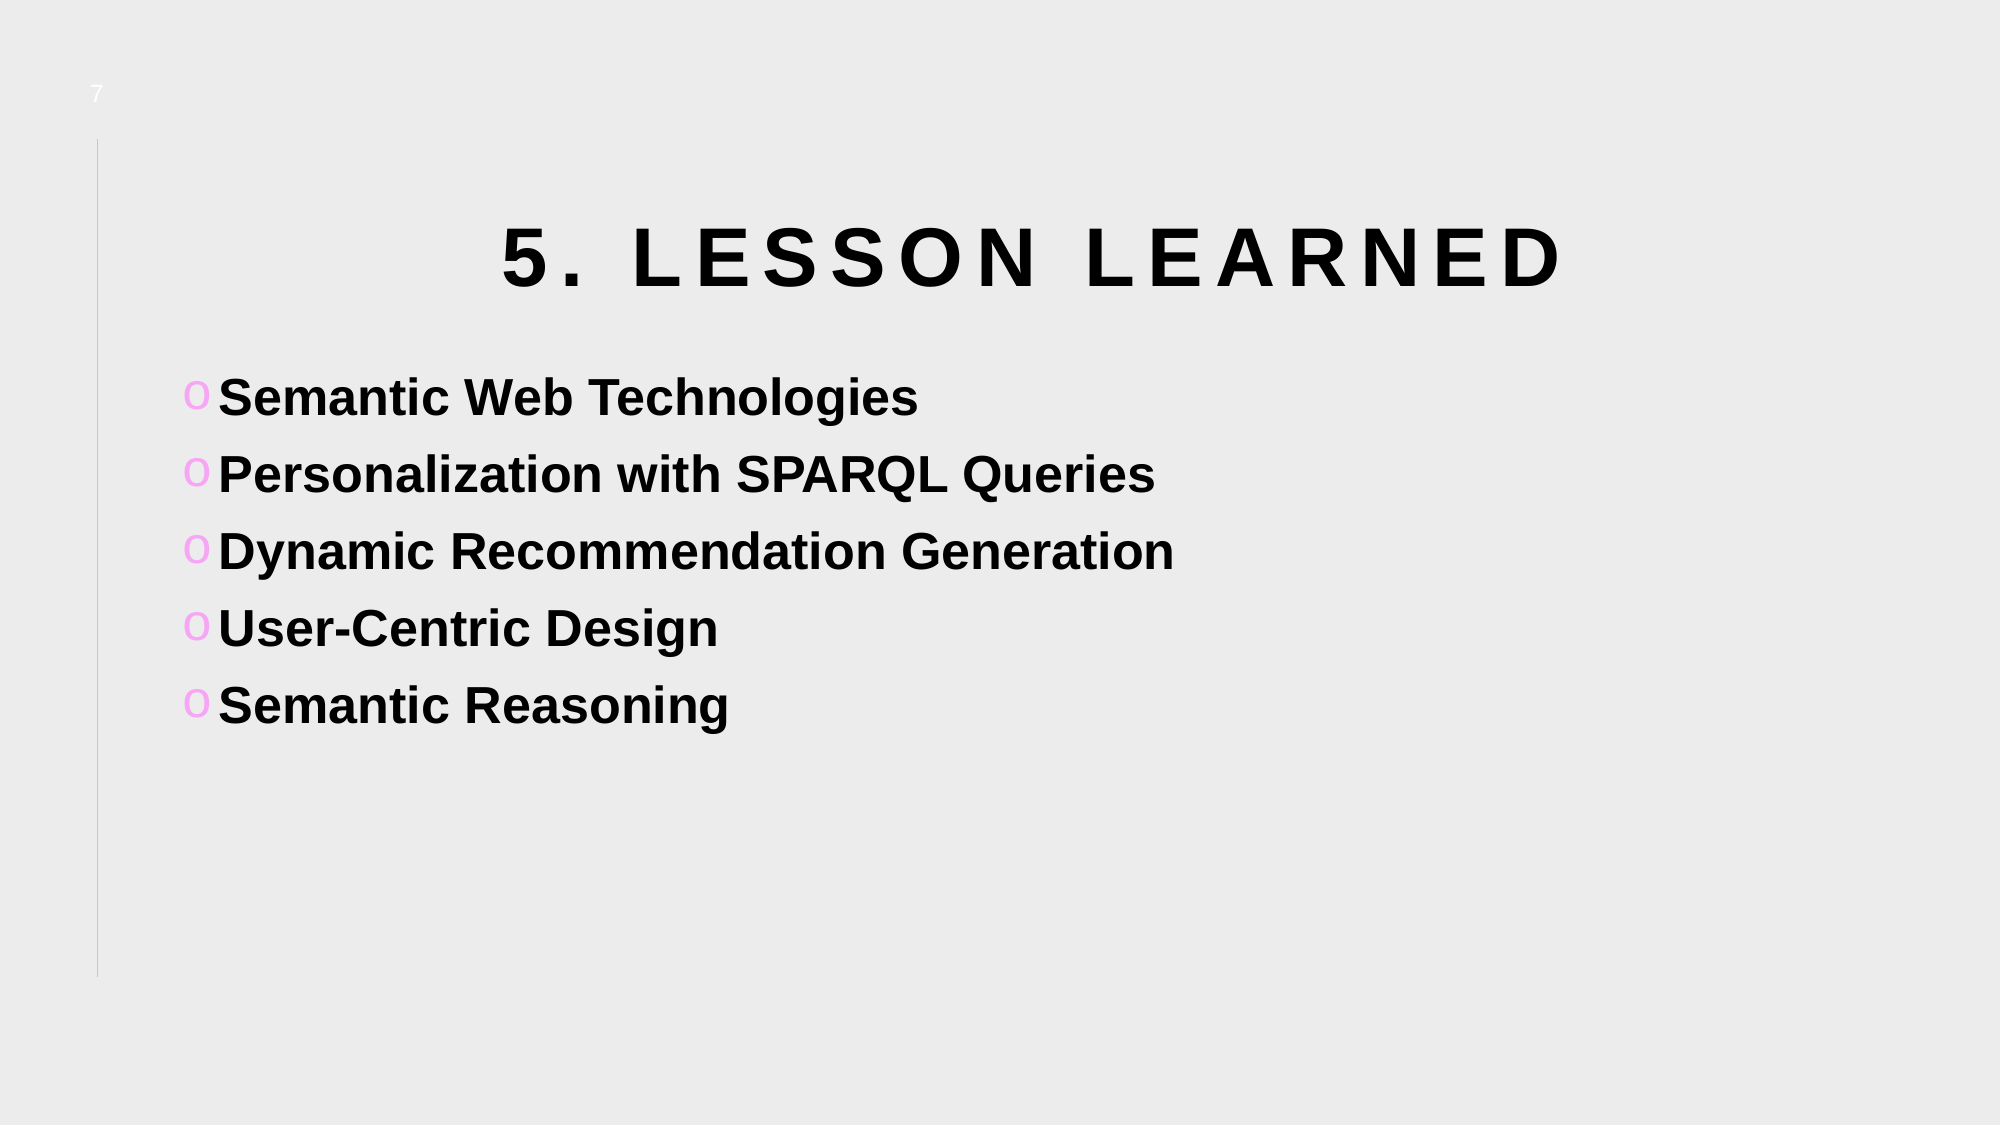

7
# 5. Lesson learned
Semantic Web Technologies
Personalization with SPARQL Queries
Dynamic Recommendation Generation
User-Centric Design
Semantic Reasoning